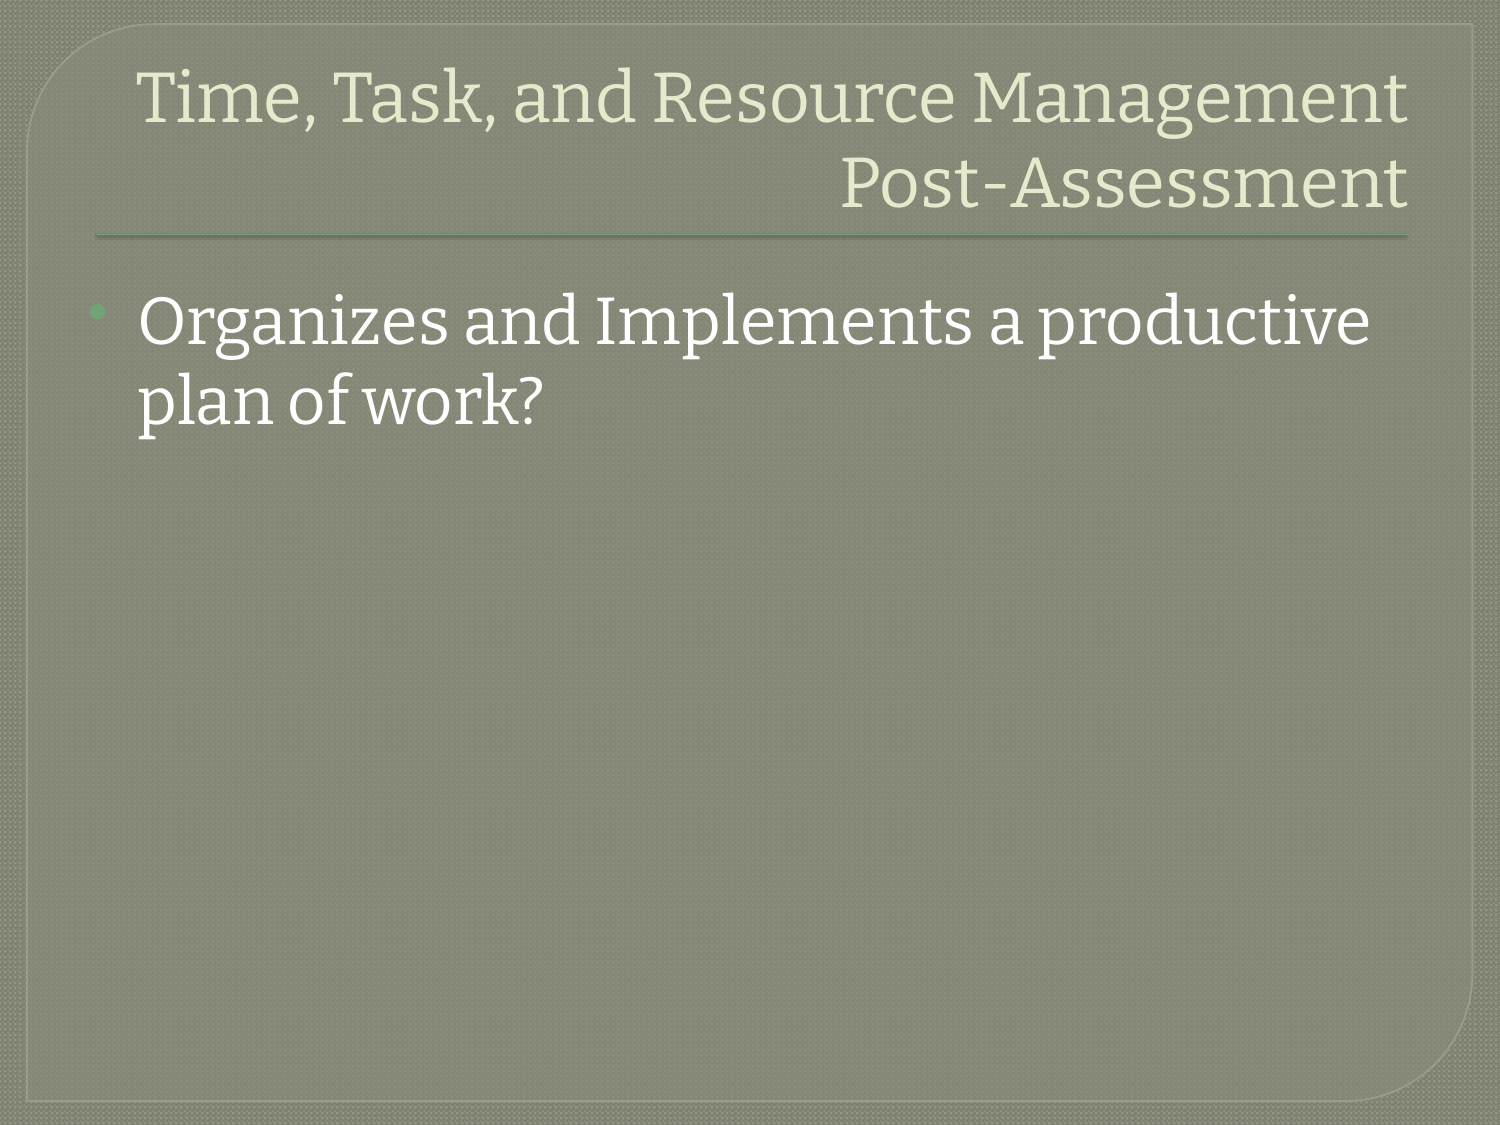

# Time, Task, and Resource Management Post-Assessment
Organizes and Implements a productive plan of work?